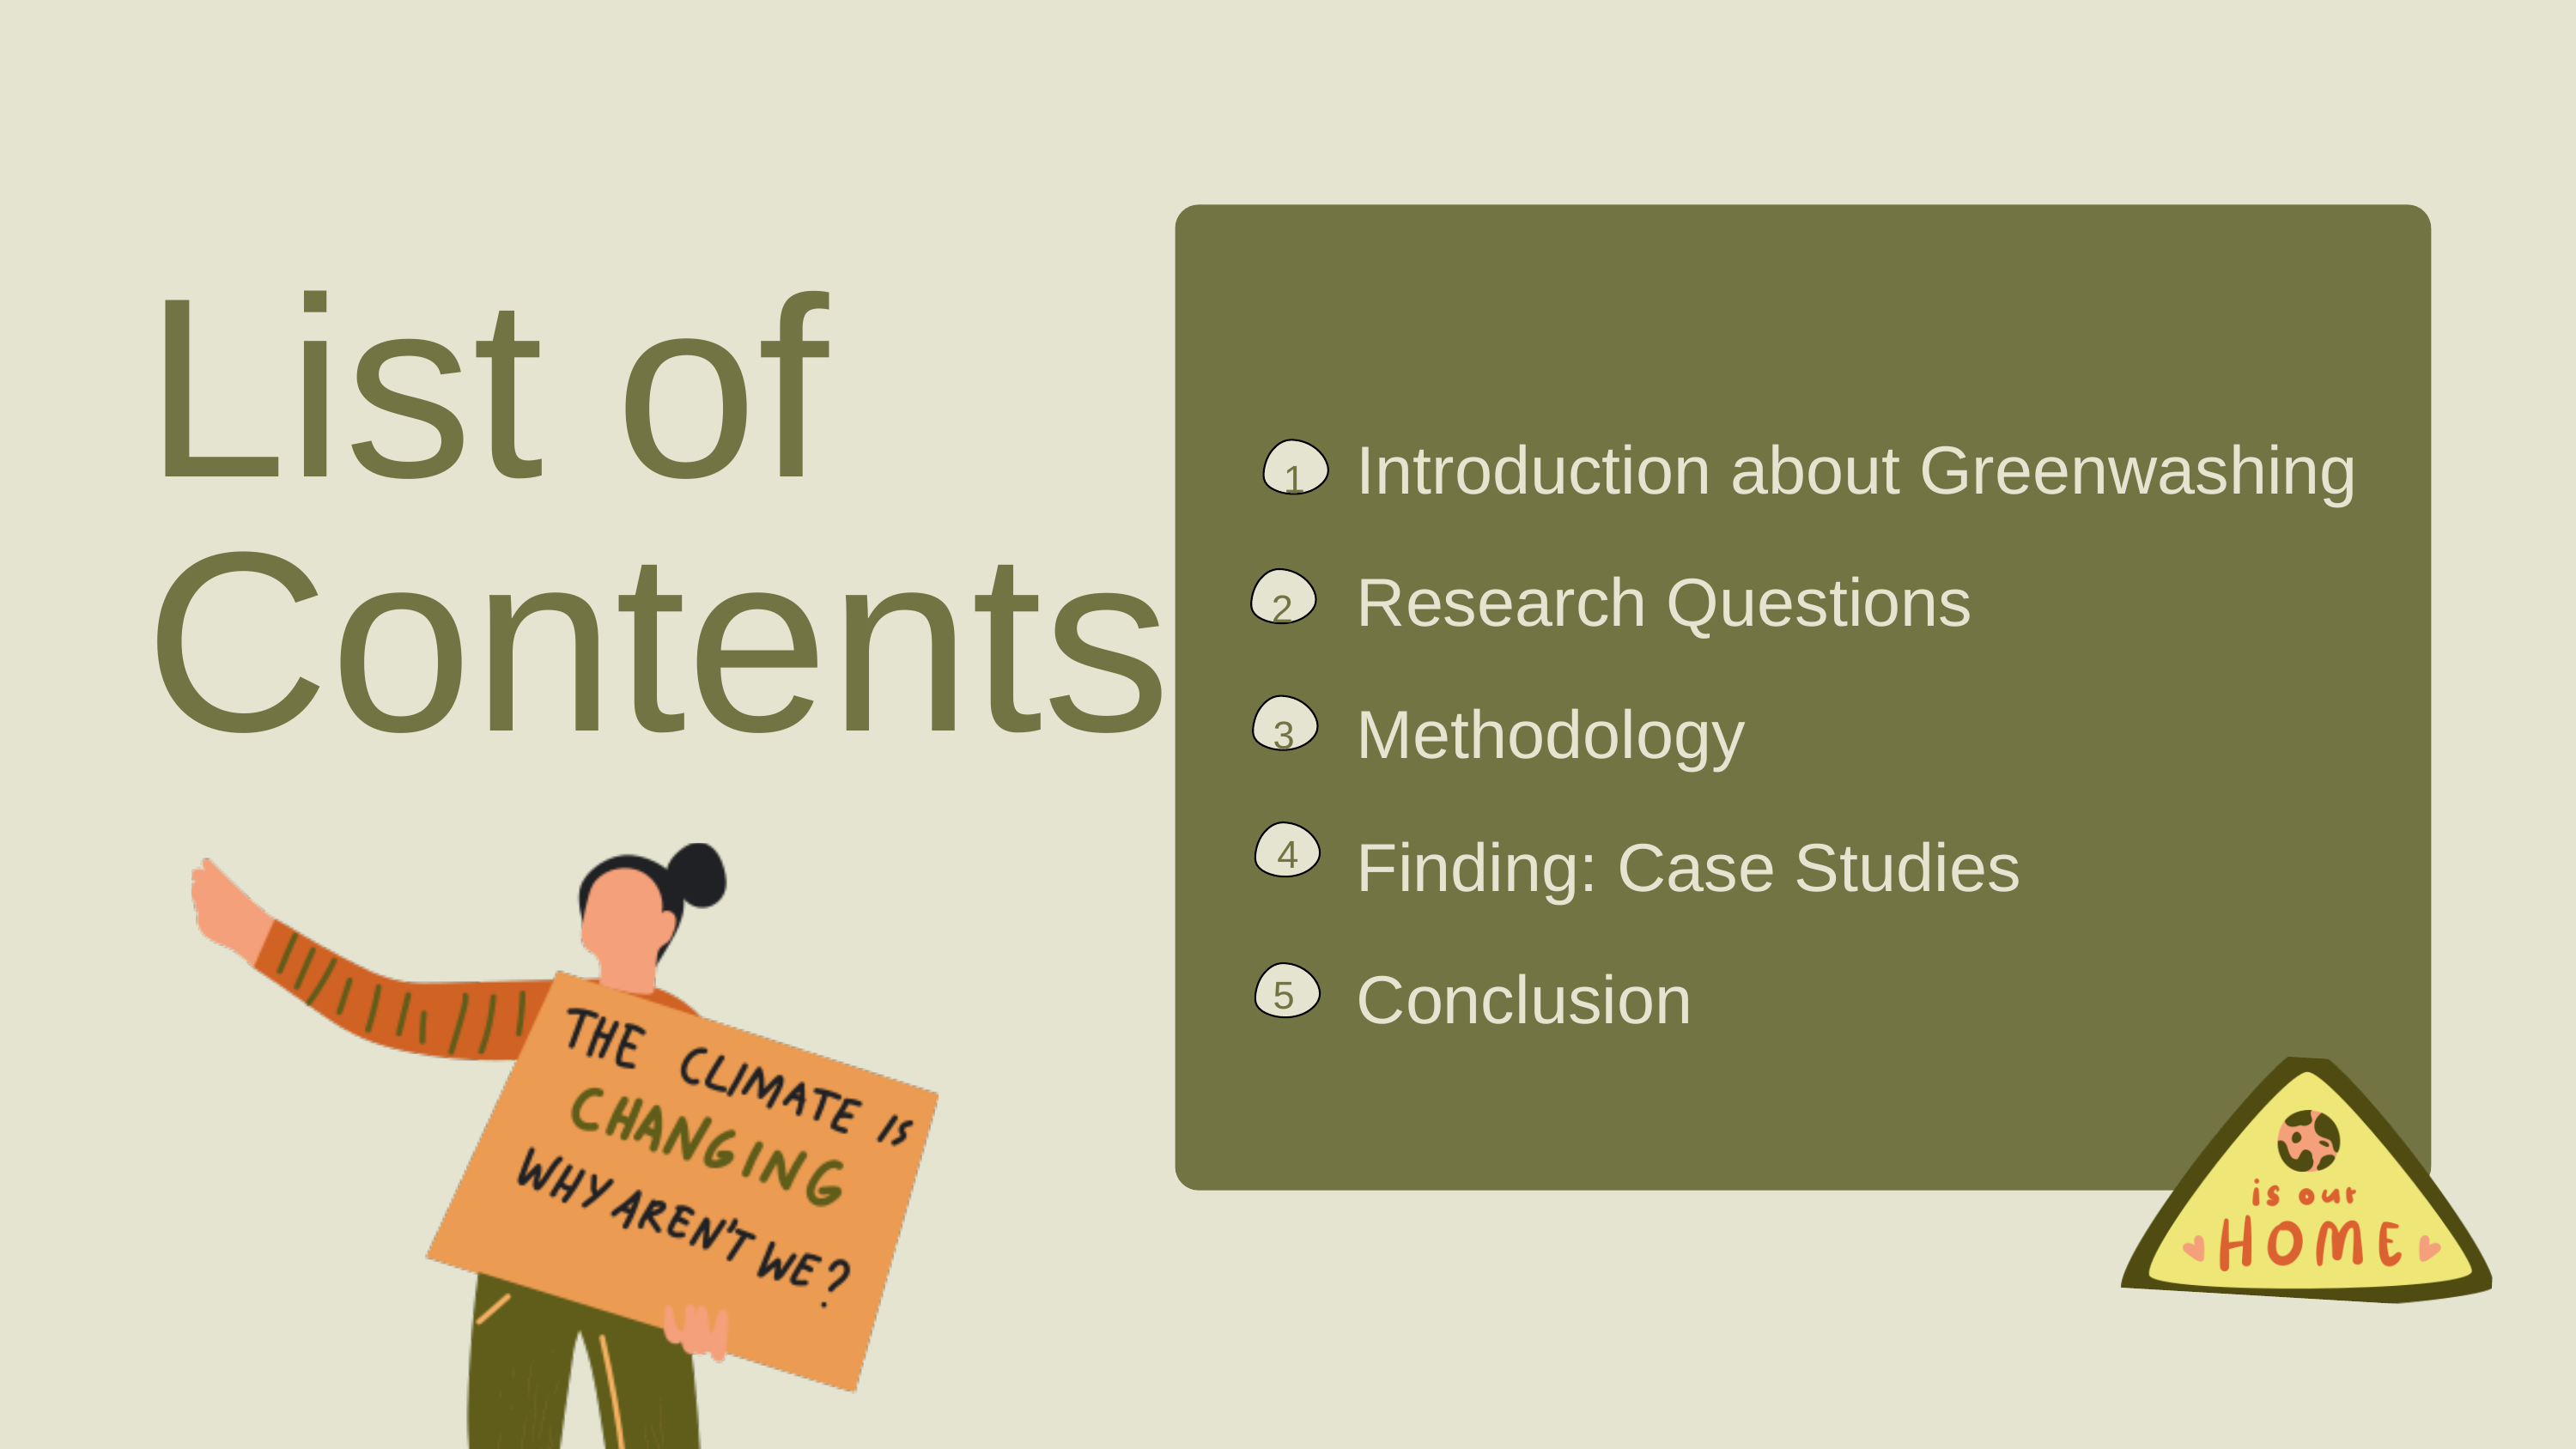

List of Contents
Introduction about Greenwashing
Research Questions
Methodology
Finding: Case Studies
Conclusion
1

2

3

4

5